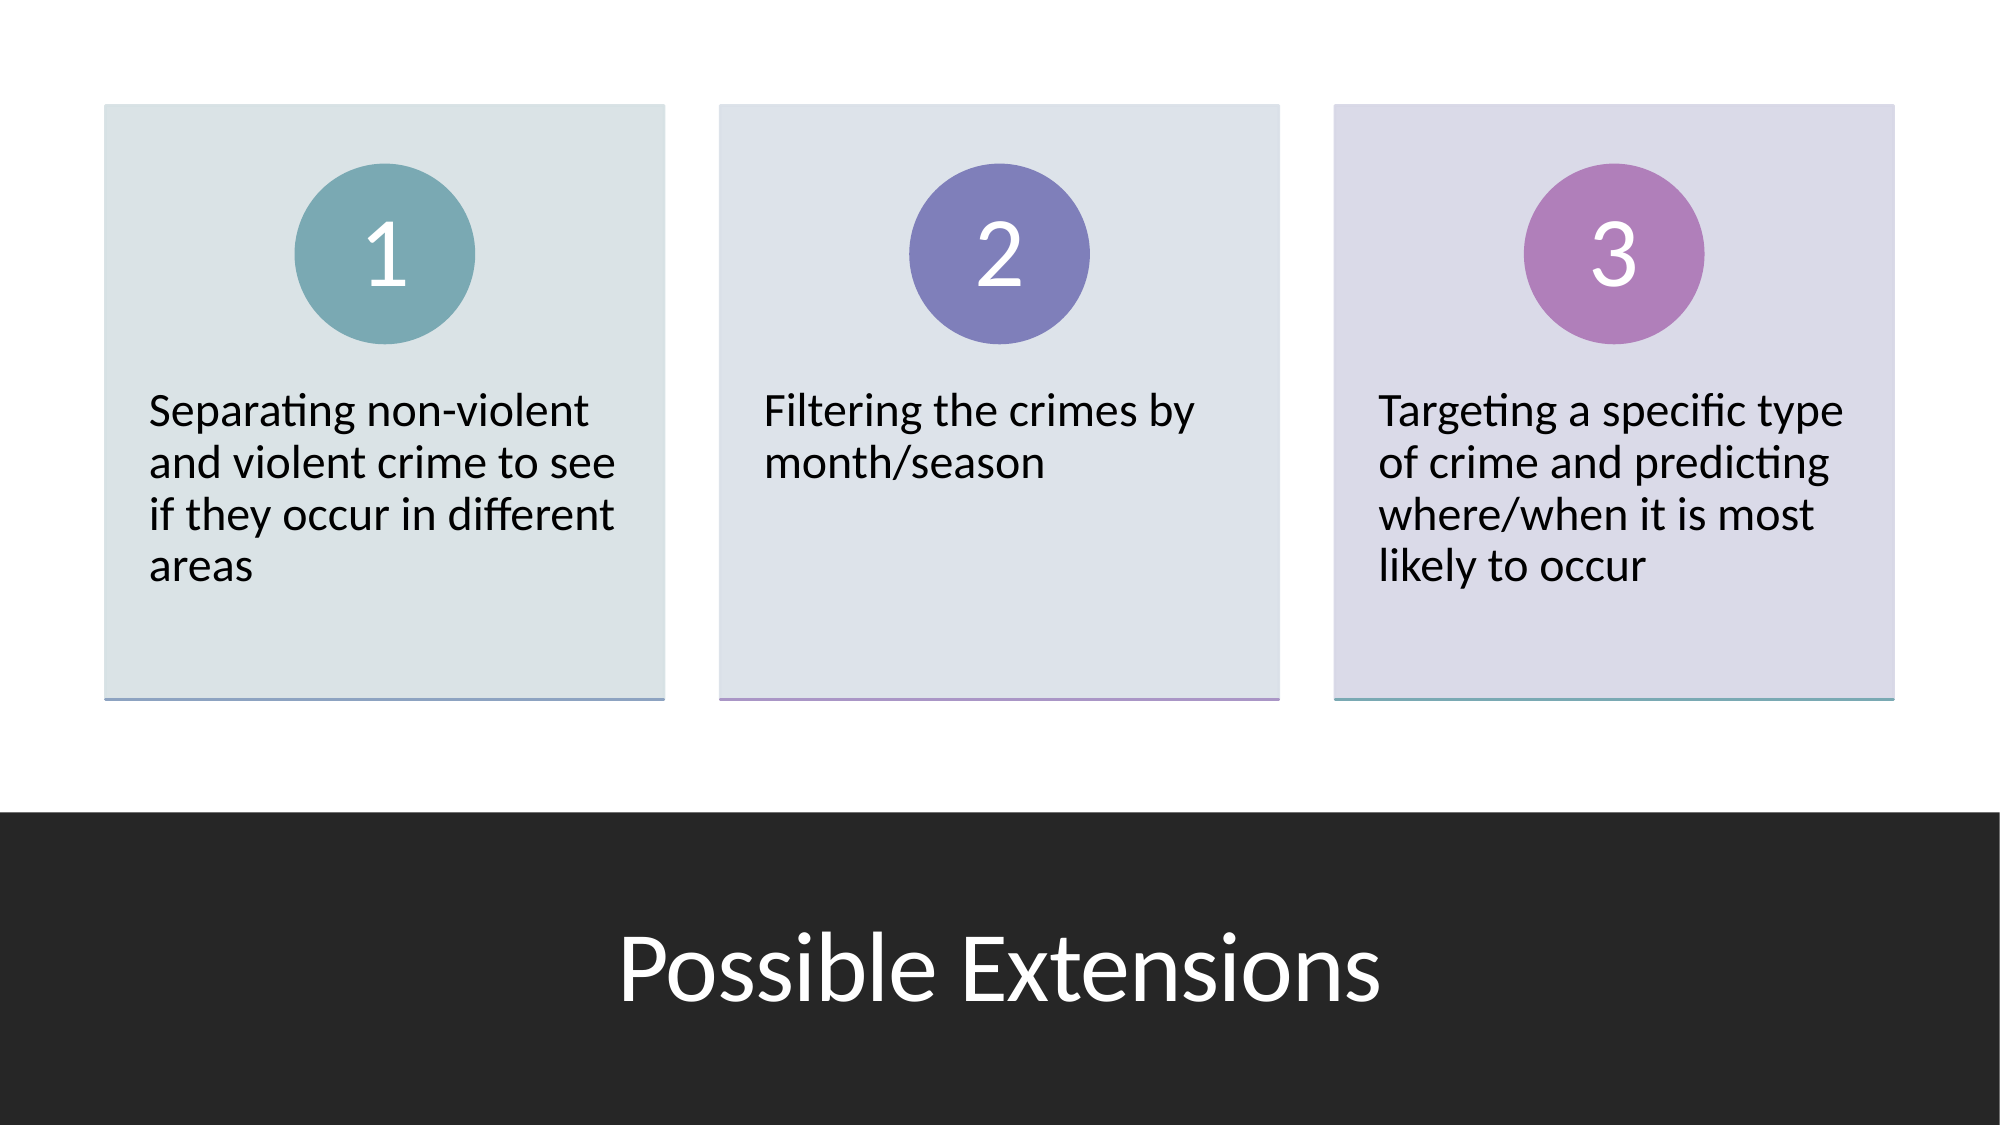

Separating non-violent and violent crime to see if they occur in different areas
1
Filtering the crimes by month/season
2
Targeting a specific type of crime and predicting where/when it is most likely to occur
3

# Possible Extensions